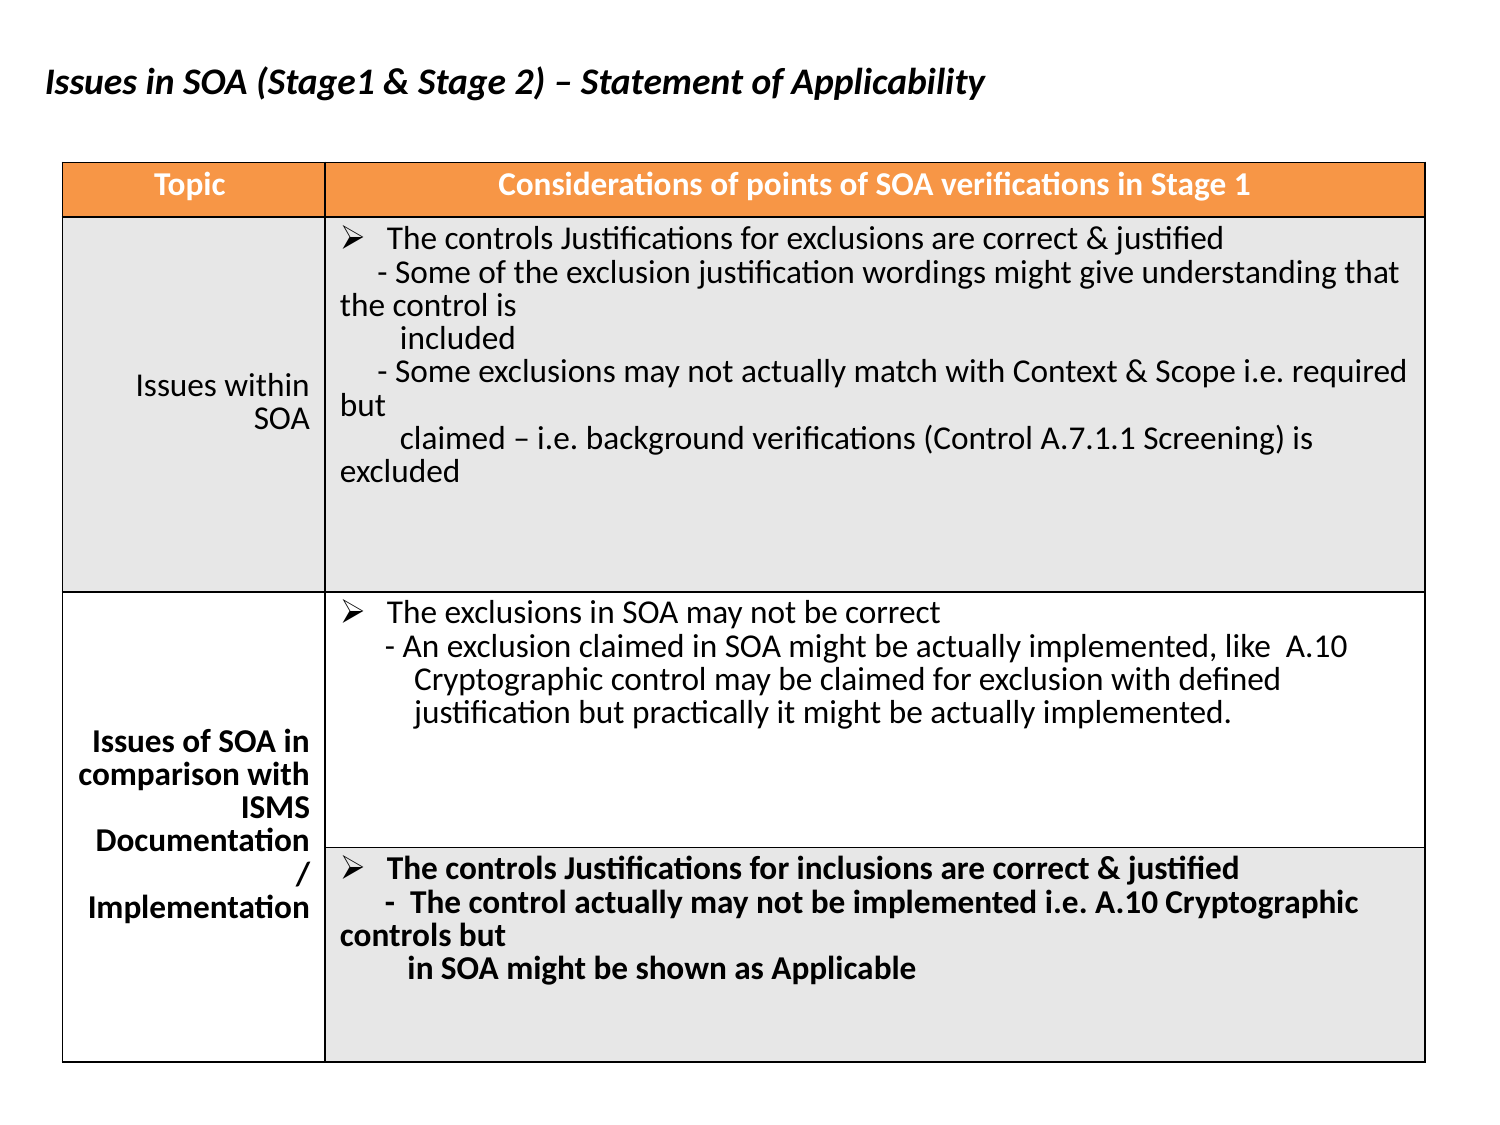

Issues in SOA (Stage1 & Stage 2) – Statement of Applicability
| Topic | Considerations of points of SOA verifications in Stage 1 |
| --- | --- |
| Issues within SOA | The controls Justifications for exclusions are correct & justified - Some of the exclusion justification wordings might give understanding that the control is included - Some exclusions may not actually match with Context & Scope i.e. required but claimed – i.e. background verifications (Control A.7.1.1 Screening) is excluded |
| Issues of SOA in comparison with ISMS Documentation / Implementation | The exclusions in SOA may not be correct - An exclusion claimed in SOA might be actually implemented, like A.10 Cryptographic control may be claimed for exclusion with defined justification but practically it might be actually implemented. |
|  | The controls Justifications for inclusions are correct & justified - The control actually may not be implemented i.e. A.10 Cryptographic controls but in SOA might be shown as Applicable |